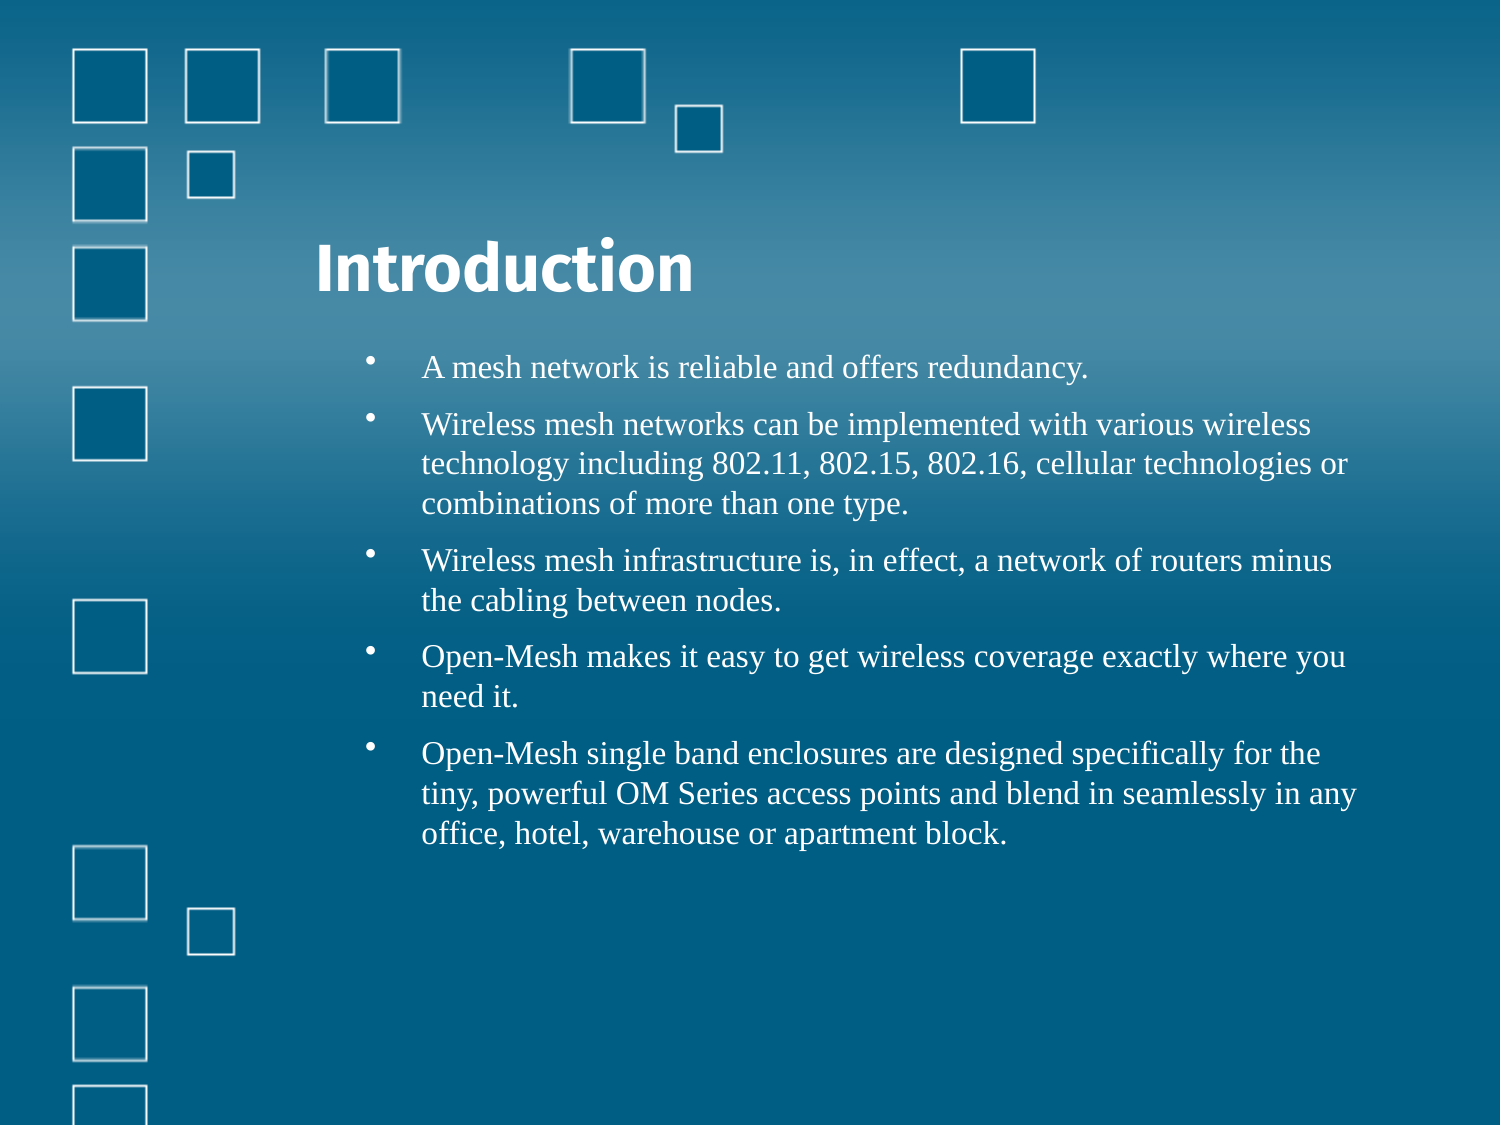

# Introduction
A mesh network is reliable and offers redundancy.
Wireless mesh networks can be implemented with various wireless technology including 802.11, 802.15, 802.16, cellular technologies or combinations of more than one type.
Wireless mesh infrastructure is, in effect, a network of routers minus the cabling between nodes.
Open-Mesh makes it easy to get wireless coverage exactly where you need it.
Open-Mesh single band enclosures are designed specifically for the tiny, powerful OM Series access points and blend in seamlessly in any office, hotel, warehouse or apartment block.